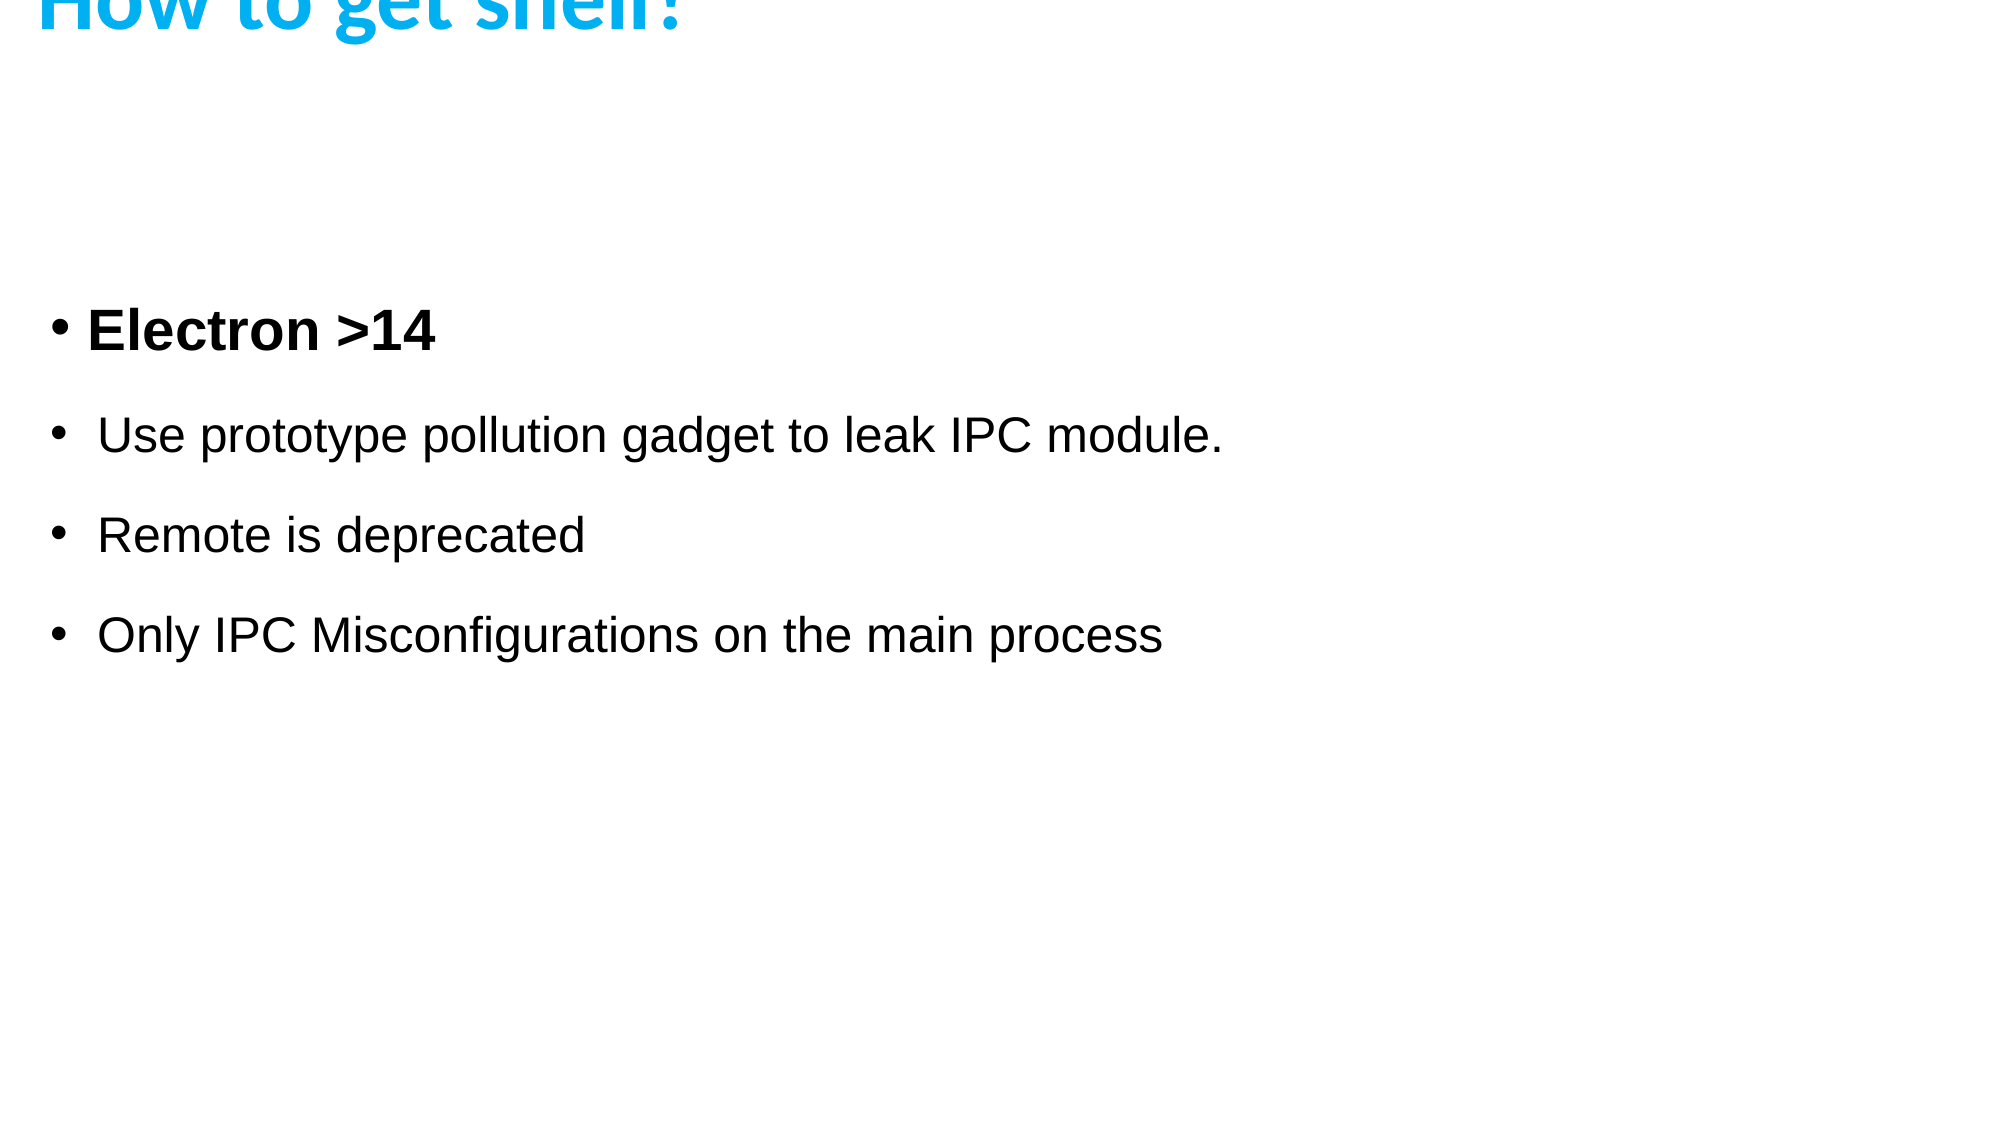

# How to get shell?
Electron >14
Use prototype pollution gadget to leak IPC module.
Remote is deprecated
Only IPC Misconfigurations on the main process